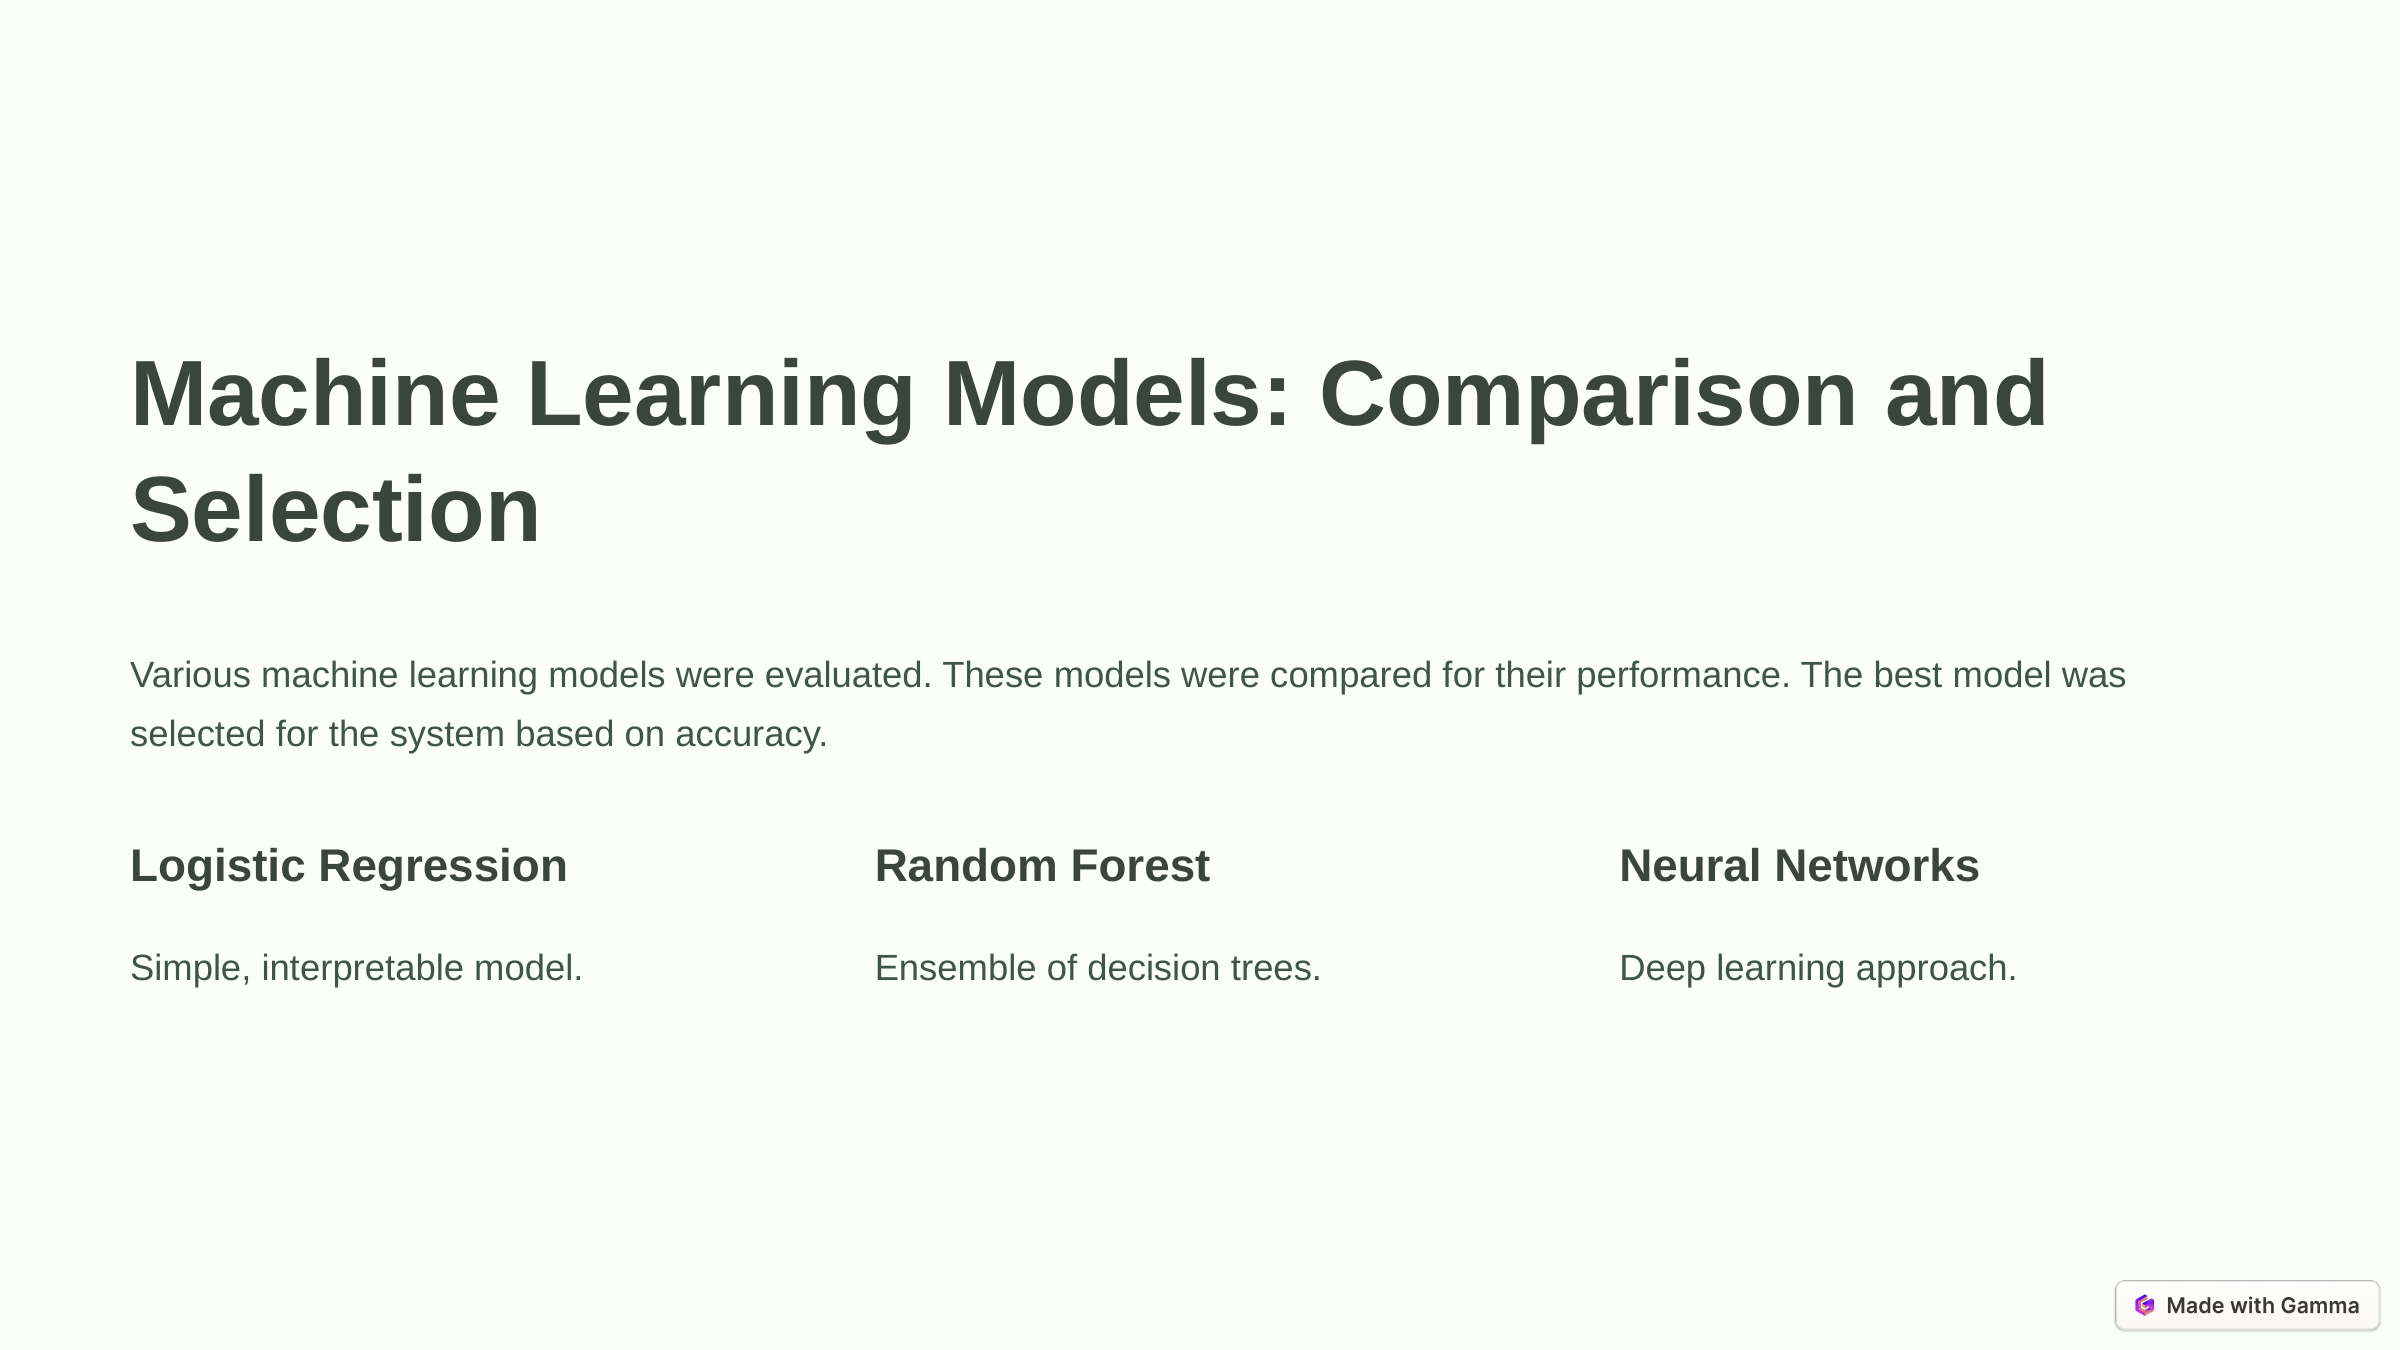

Machine Learning Models: Comparison and Selection
Various machine learning models were evaluated. These models were compared for their performance. The best model was selected for the system based on accuracy.
Logistic Regression
Random Forest
Neural Networks
Simple, interpretable model.
Ensemble of decision trees.
Deep learning approach.